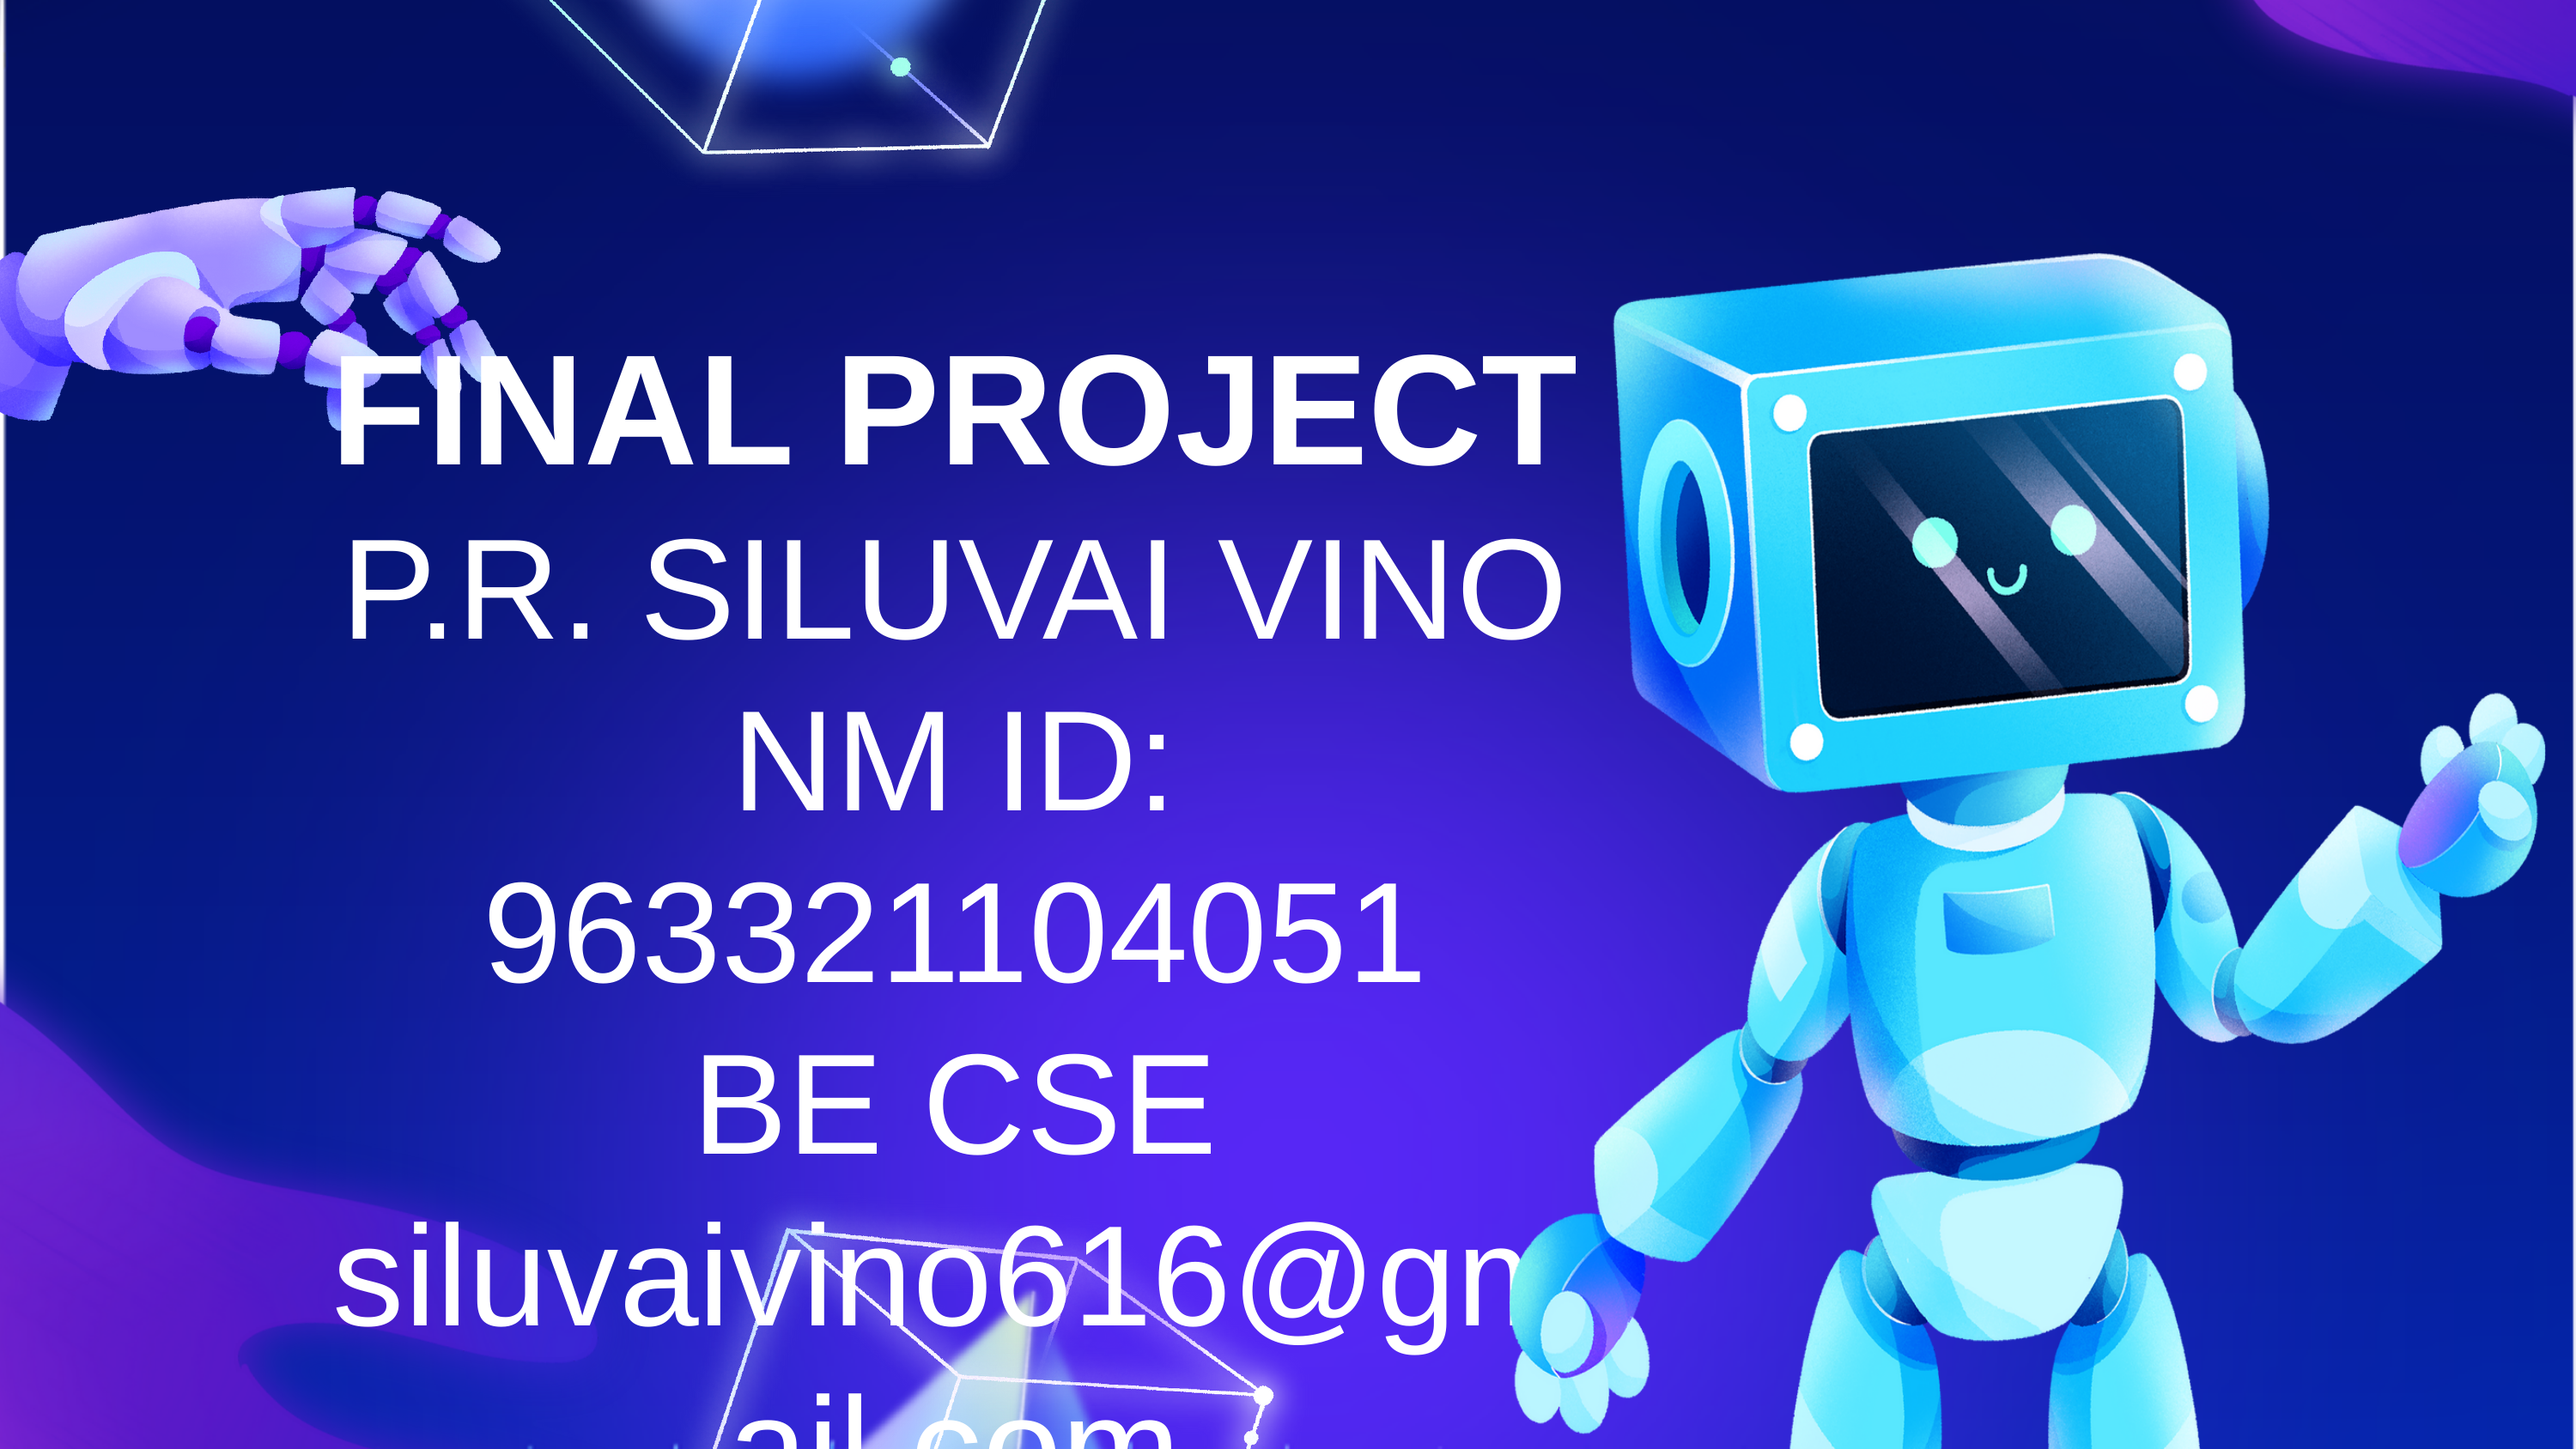

FINAL PROJECT
P.R. SILUVAI VINO
NM ID: 963321104051
BE CSE
siluvaivino616@gmail.com